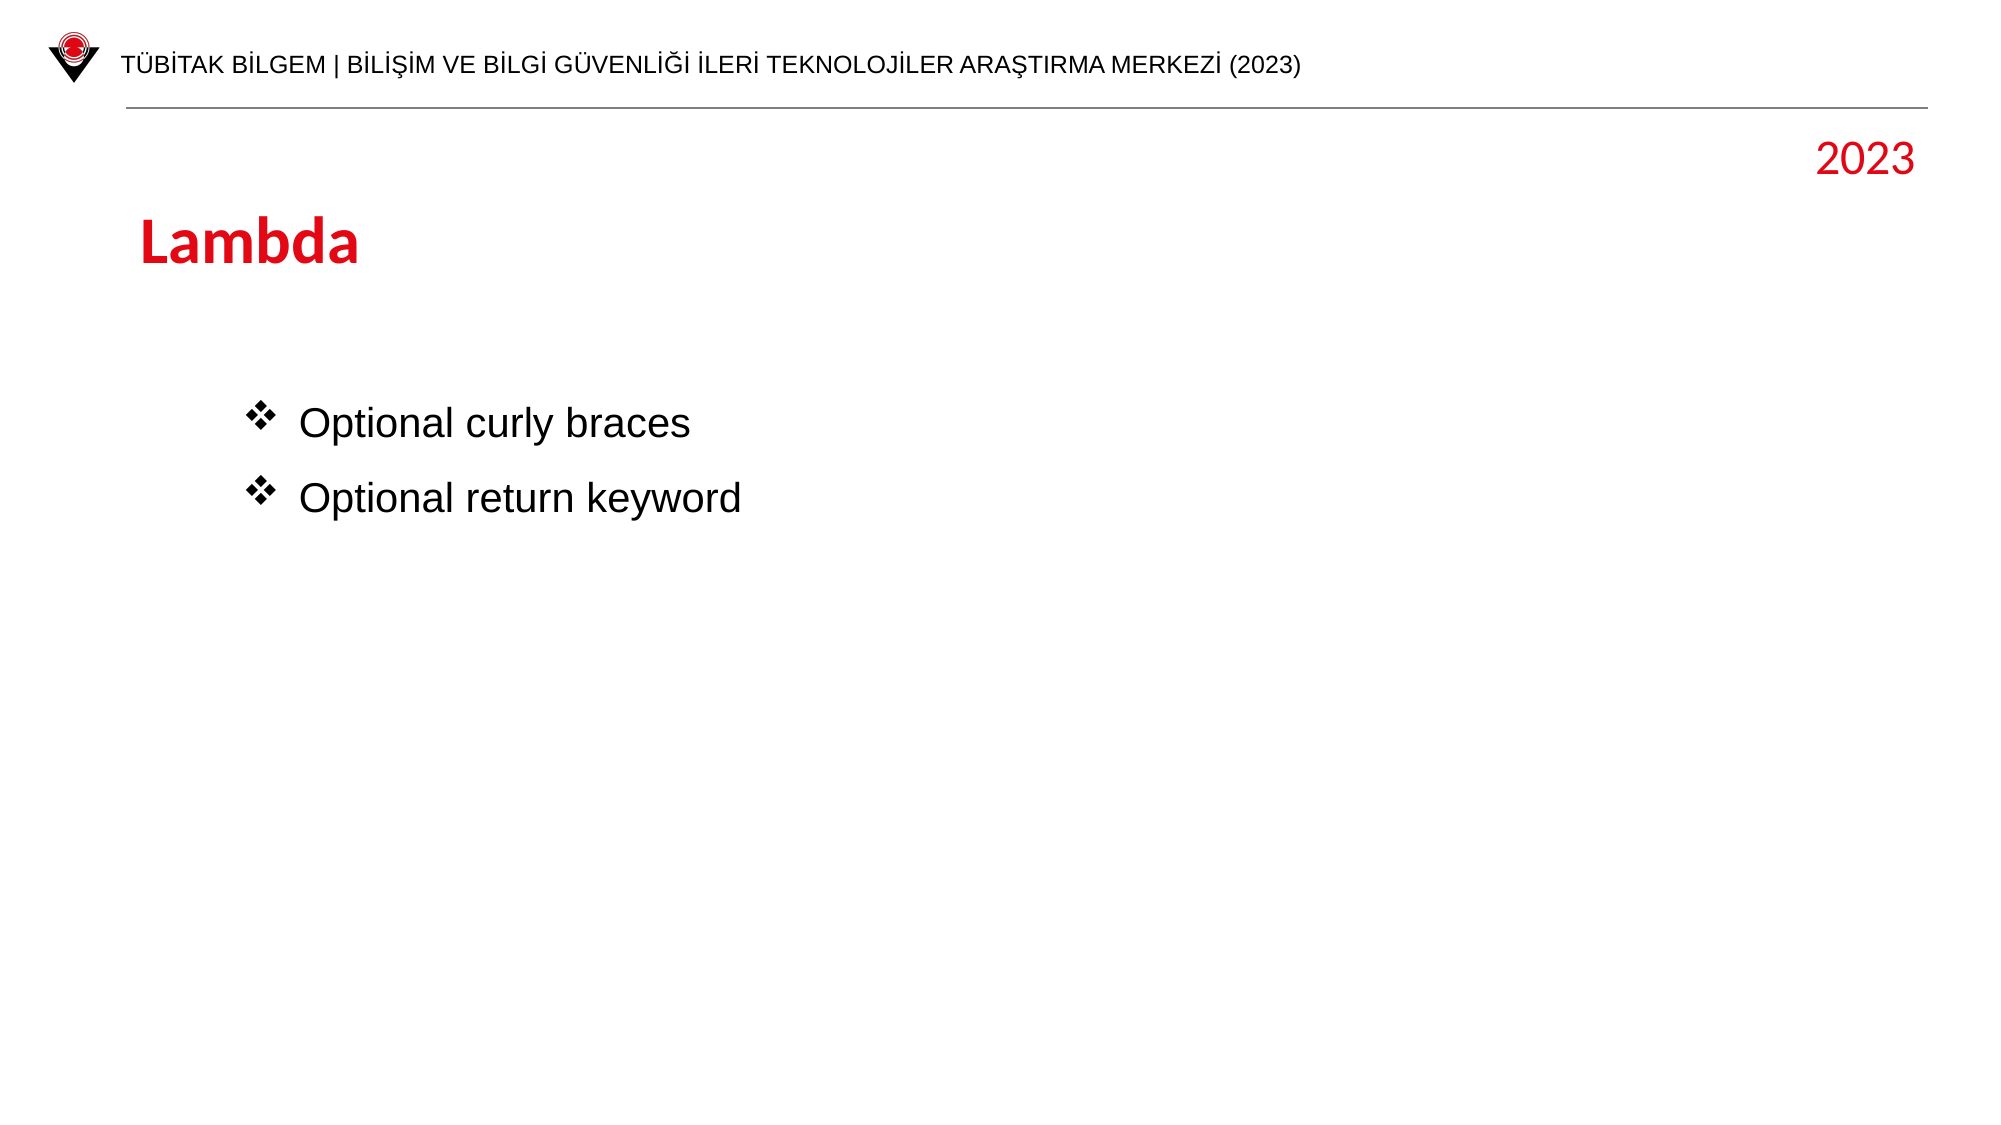

2023
Lambda

Optional curly braces
Optional return keyword